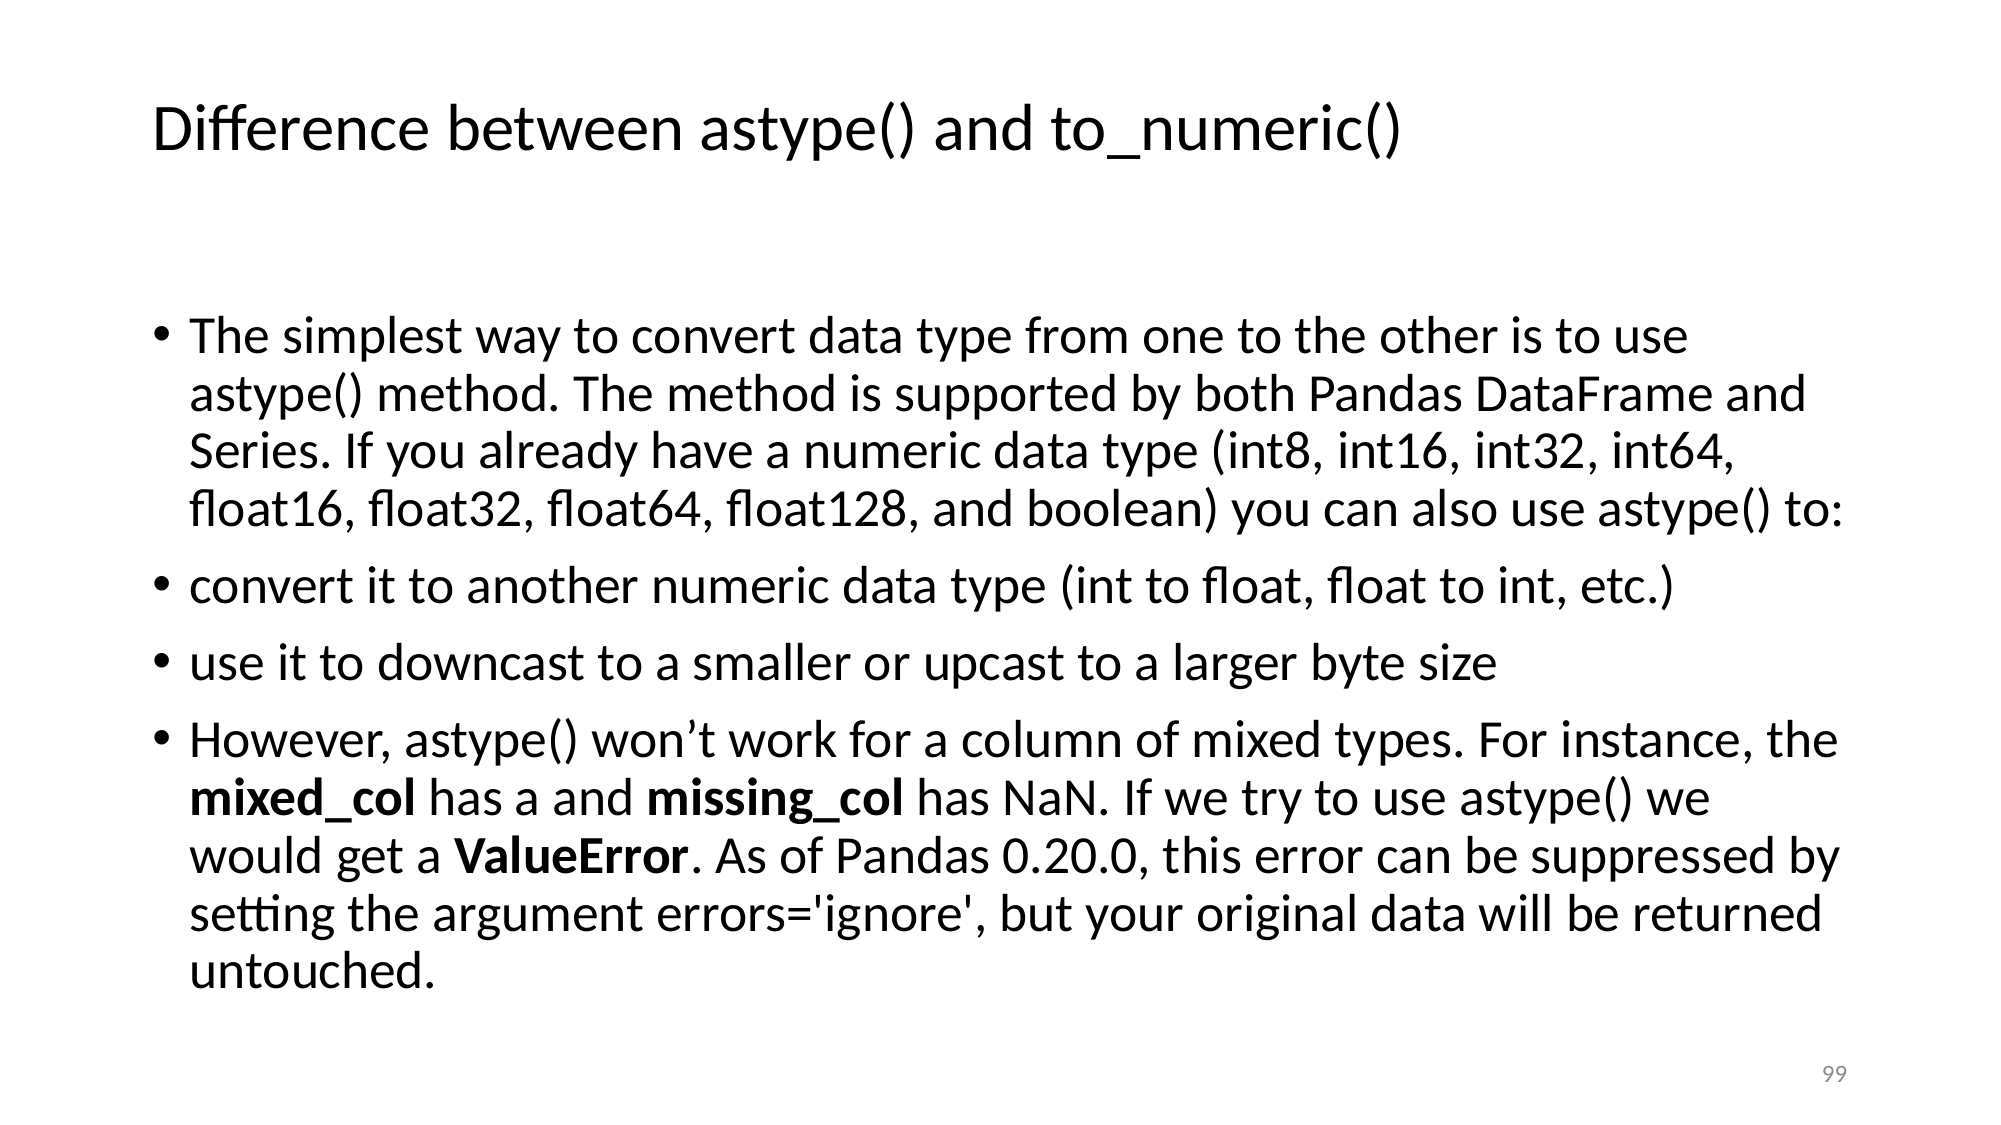

# Difference between astype() and to_numeric()
The simplest way to convert data type from one to the other is to use astype() method. The method is supported by both Pandas DataFrame and Series. If you already have a numeric data type (int8, int16, int32, int64, float16, float32, float64, float128, and boolean) you can also use astype() to:
convert it to another numeric data type (int to float, float to int, etc.)
use it to downcast to a smaller or upcast to a larger byte size
However, astype() won’t work for a column of mixed types. For instance, the mixed_col has a and missing_col has NaN. If we try to use astype() we would get a ValueError. As of Pandas 0.20.0, this error can be suppressed by setting the argument errors='ignore', but your original data will be returned untouched.

99